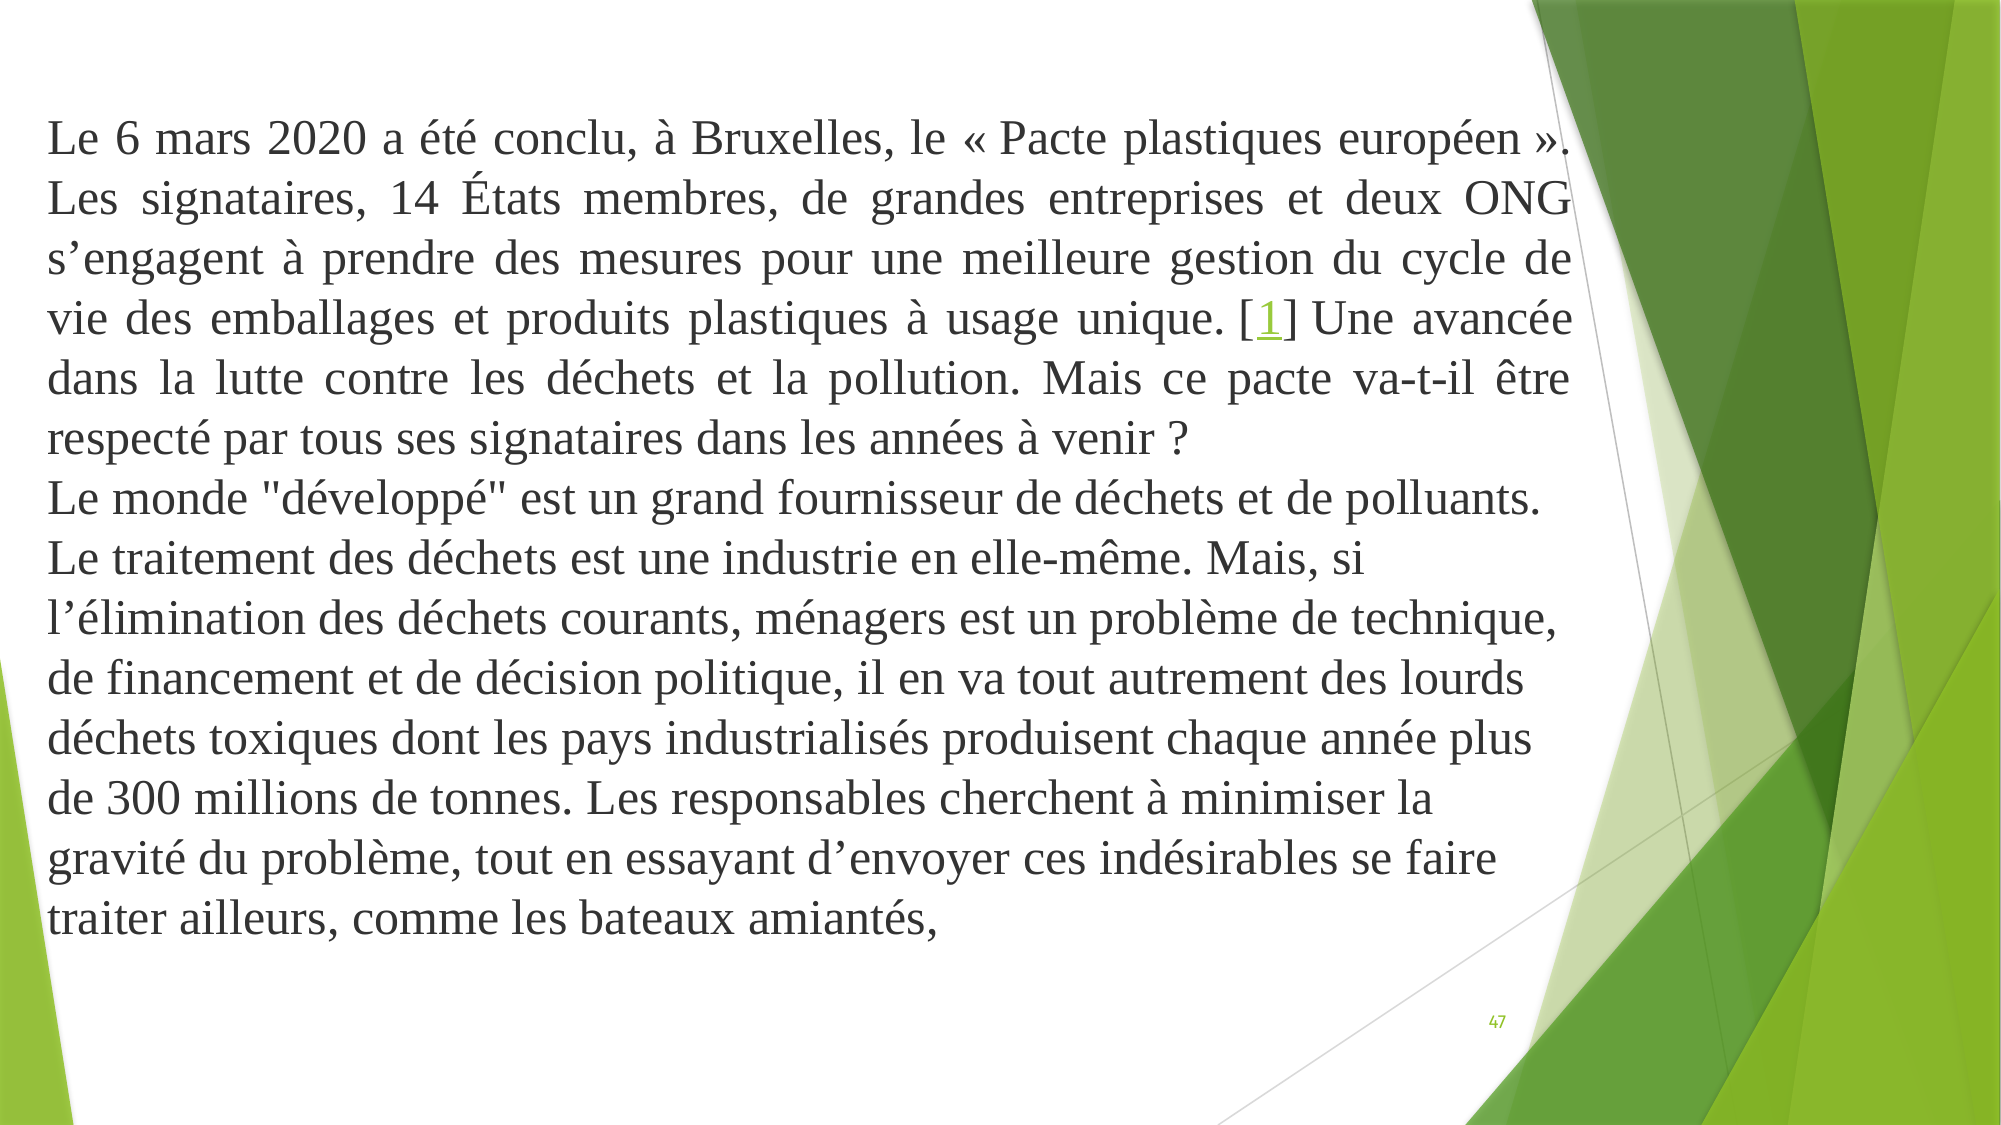

Le 6 mars 2020 a été conclu, à Bruxelles, le « Pacte plastiques européen ». Les signataires, 14 États membres, de grandes entreprises et deux ONG s’engagent à prendre des mesures pour une meilleure gestion du cycle de vie des emballages et produits plastiques à usage unique. [1] Une avancée dans la lutte contre les déchets et la pollution. Mais ce pacte va-t-il être respecté par tous ses signataires dans les années à venir ?
Le monde "développé" est un grand fournisseur de déchets et de polluants. Le traitement des déchets est une industrie en elle-même. Mais, si l’élimination des déchets courants, ménagers est un problème de technique, de financement et de décision politique, il en va tout autrement des lourds déchets toxiques dont les pays industrialisés produisent chaque année plus de 300 millions de tonnes. Les responsables cherchent à minimiser la gravité du problème, tout en essayant d’envoyer ces indésirables se faire traiter ailleurs, comme les bateaux amiantés,
47